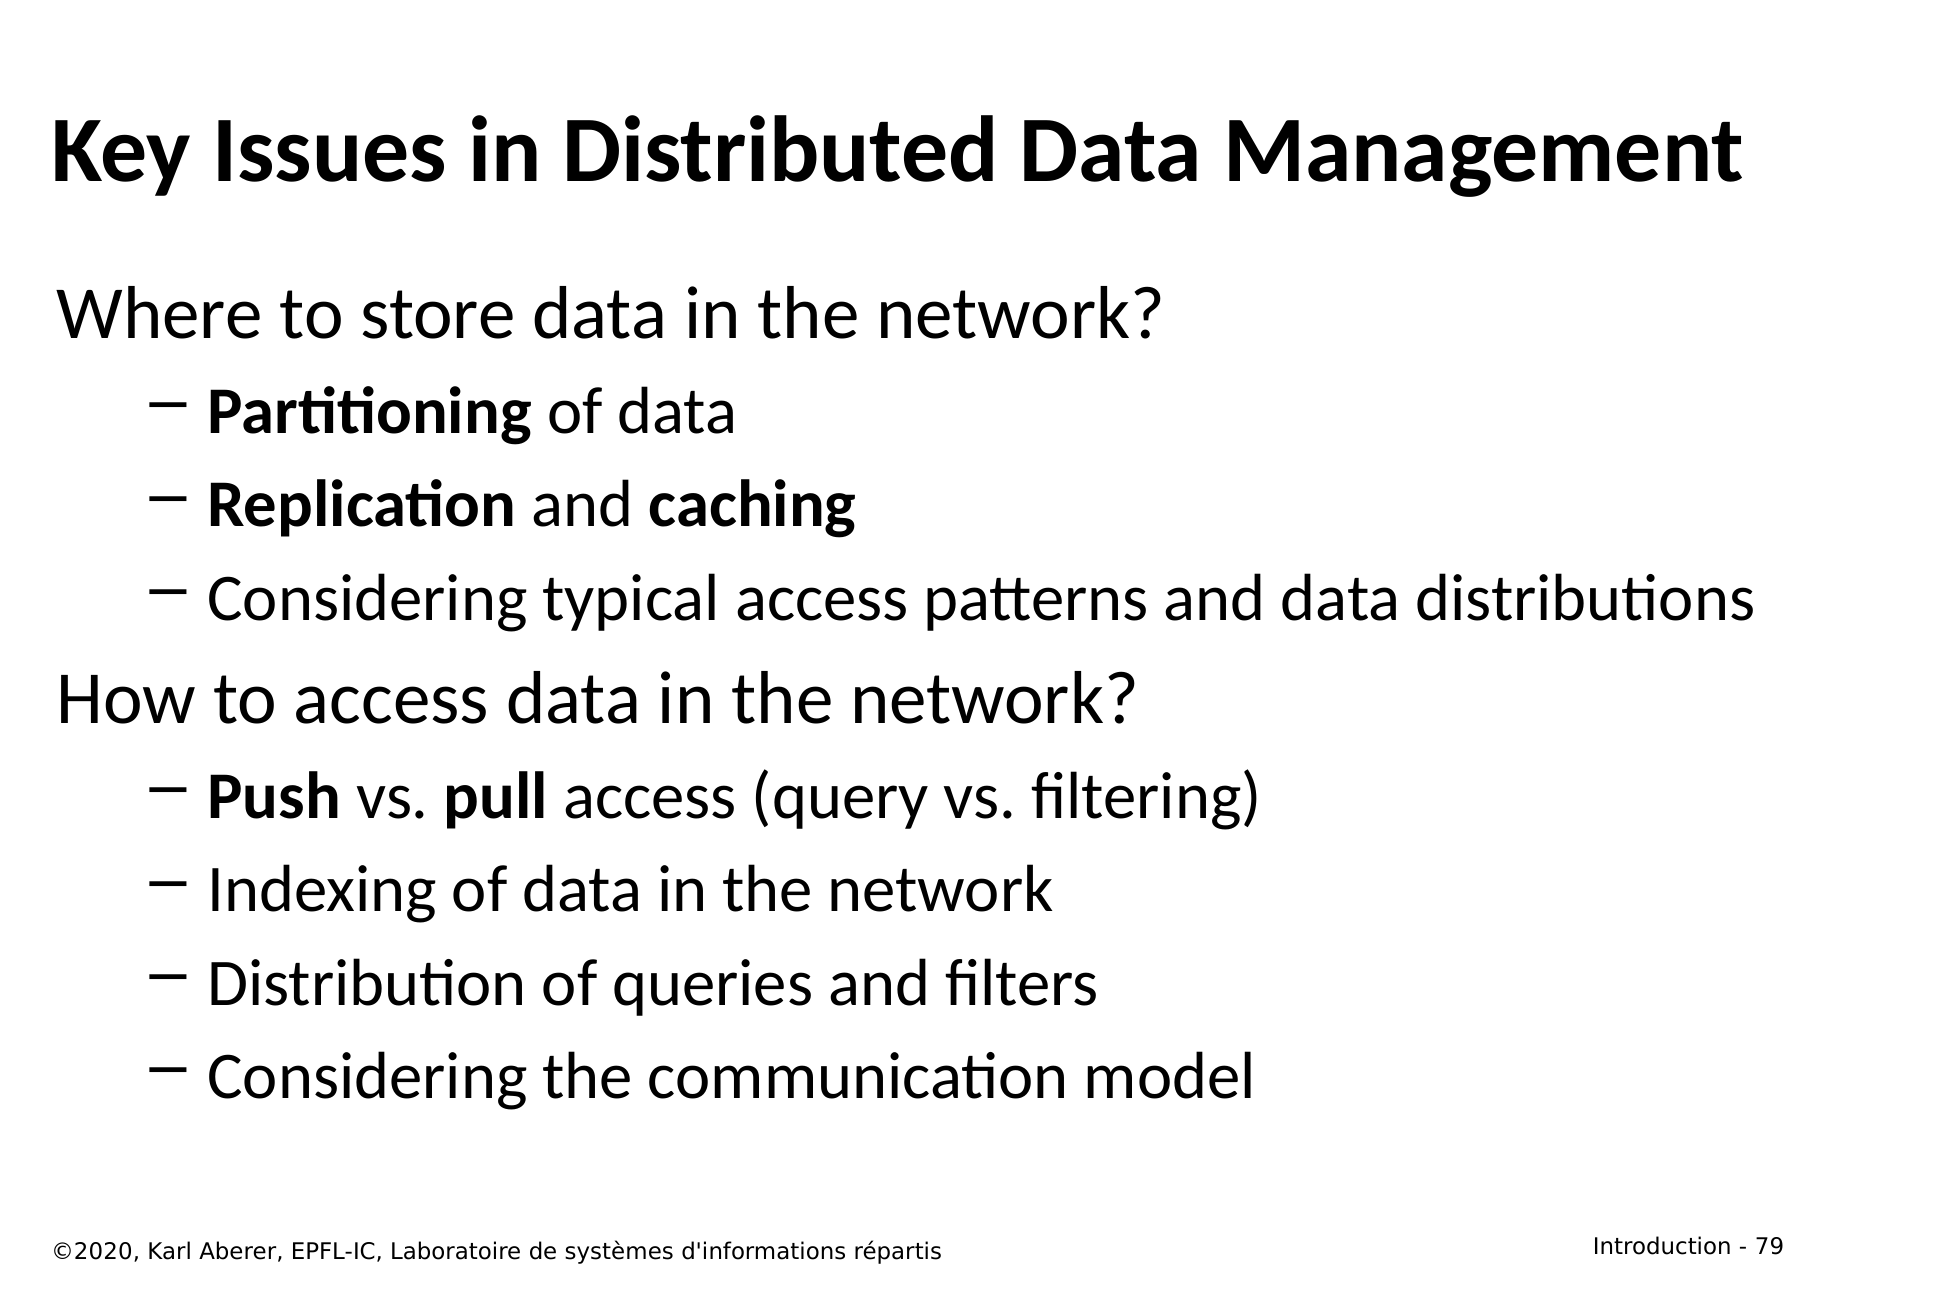

# Key Issues in Distributed Data Management
Where to store data in the network?
Partitioning of data
Replication and caching
Considering typical access patterns and data distributions
How to access data in the network?
Push vs. pull access (query vs. filtering)
Indexing of data in the network
Distribution of queries and filters
Considering the communication model
©2020, Karl Aberer, EPFL-IC, Laboratoire de systèmes d'informations répartis